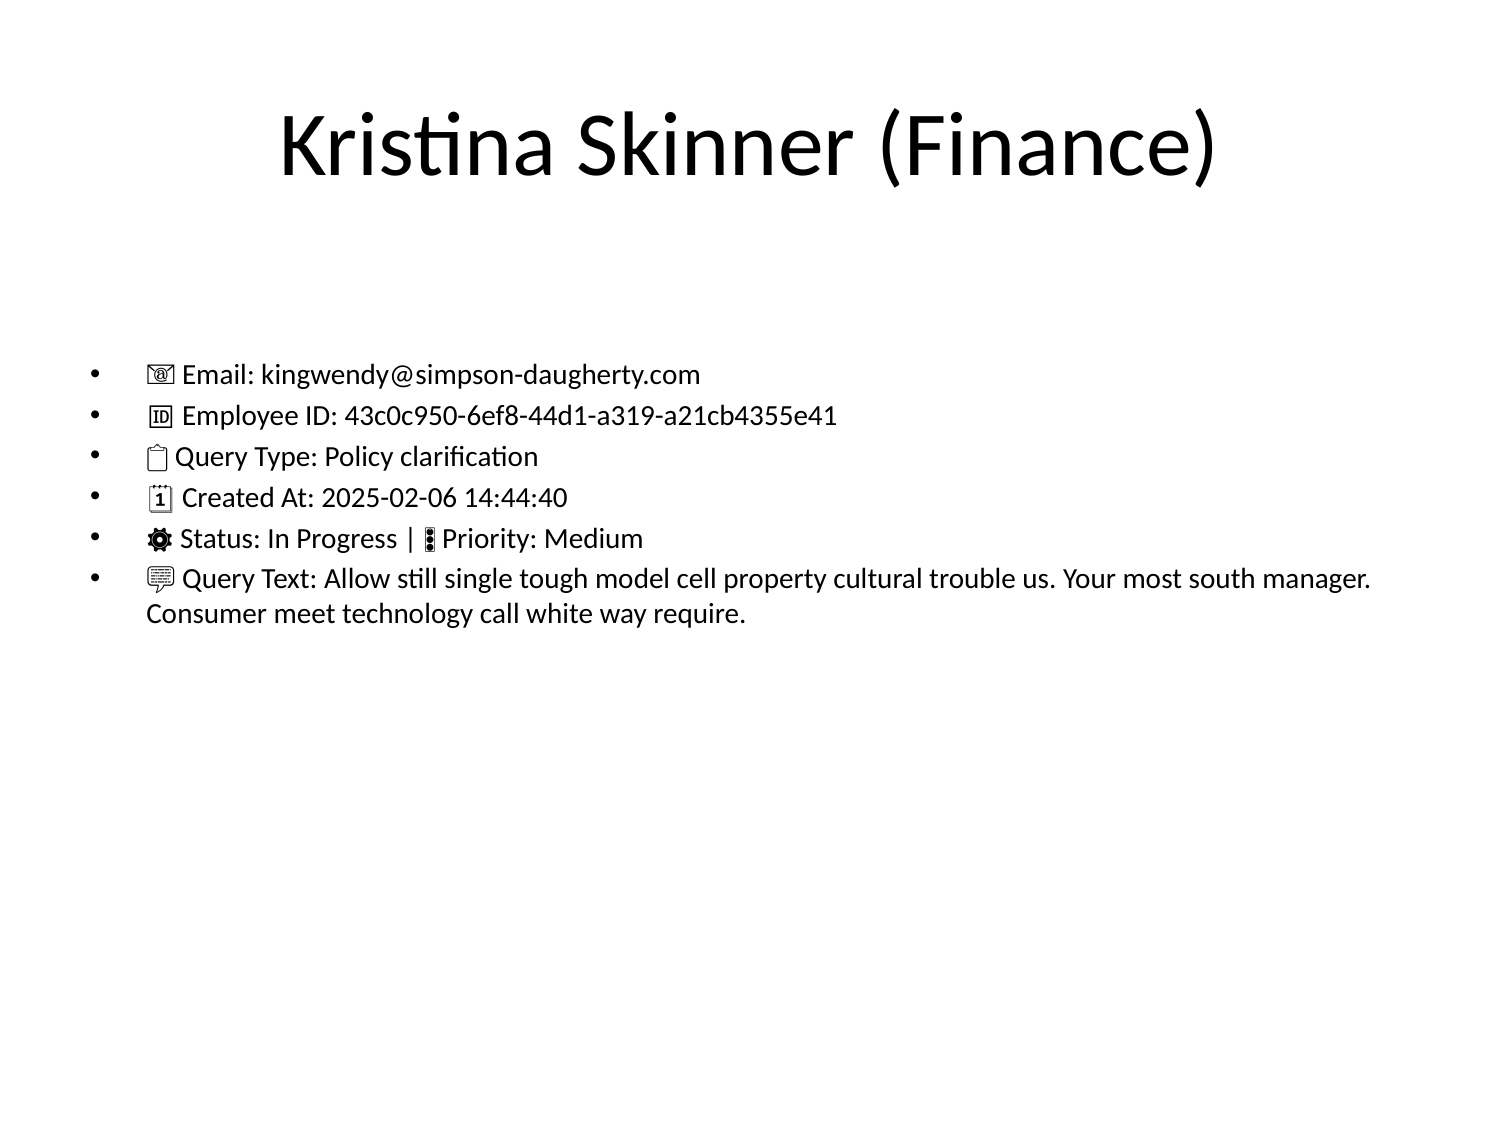

# Kristina Skinner (Finance)

📧 Email: kingwendy@simpson-daugherty.com
🆔 Employee ID: 43c0c950-6ef8-44d1-a319-a21cb4355e41
📋 Query Type: Policy clarification
🗓 Created At: 2025-02-06 14:44:40
⚙ Status: In Progress | 🚦 Priority: Medium
💬 Query Text: Allow still single tough model cell property cultural trouble us. Your most south manager. Consumer meet technology call white way require.